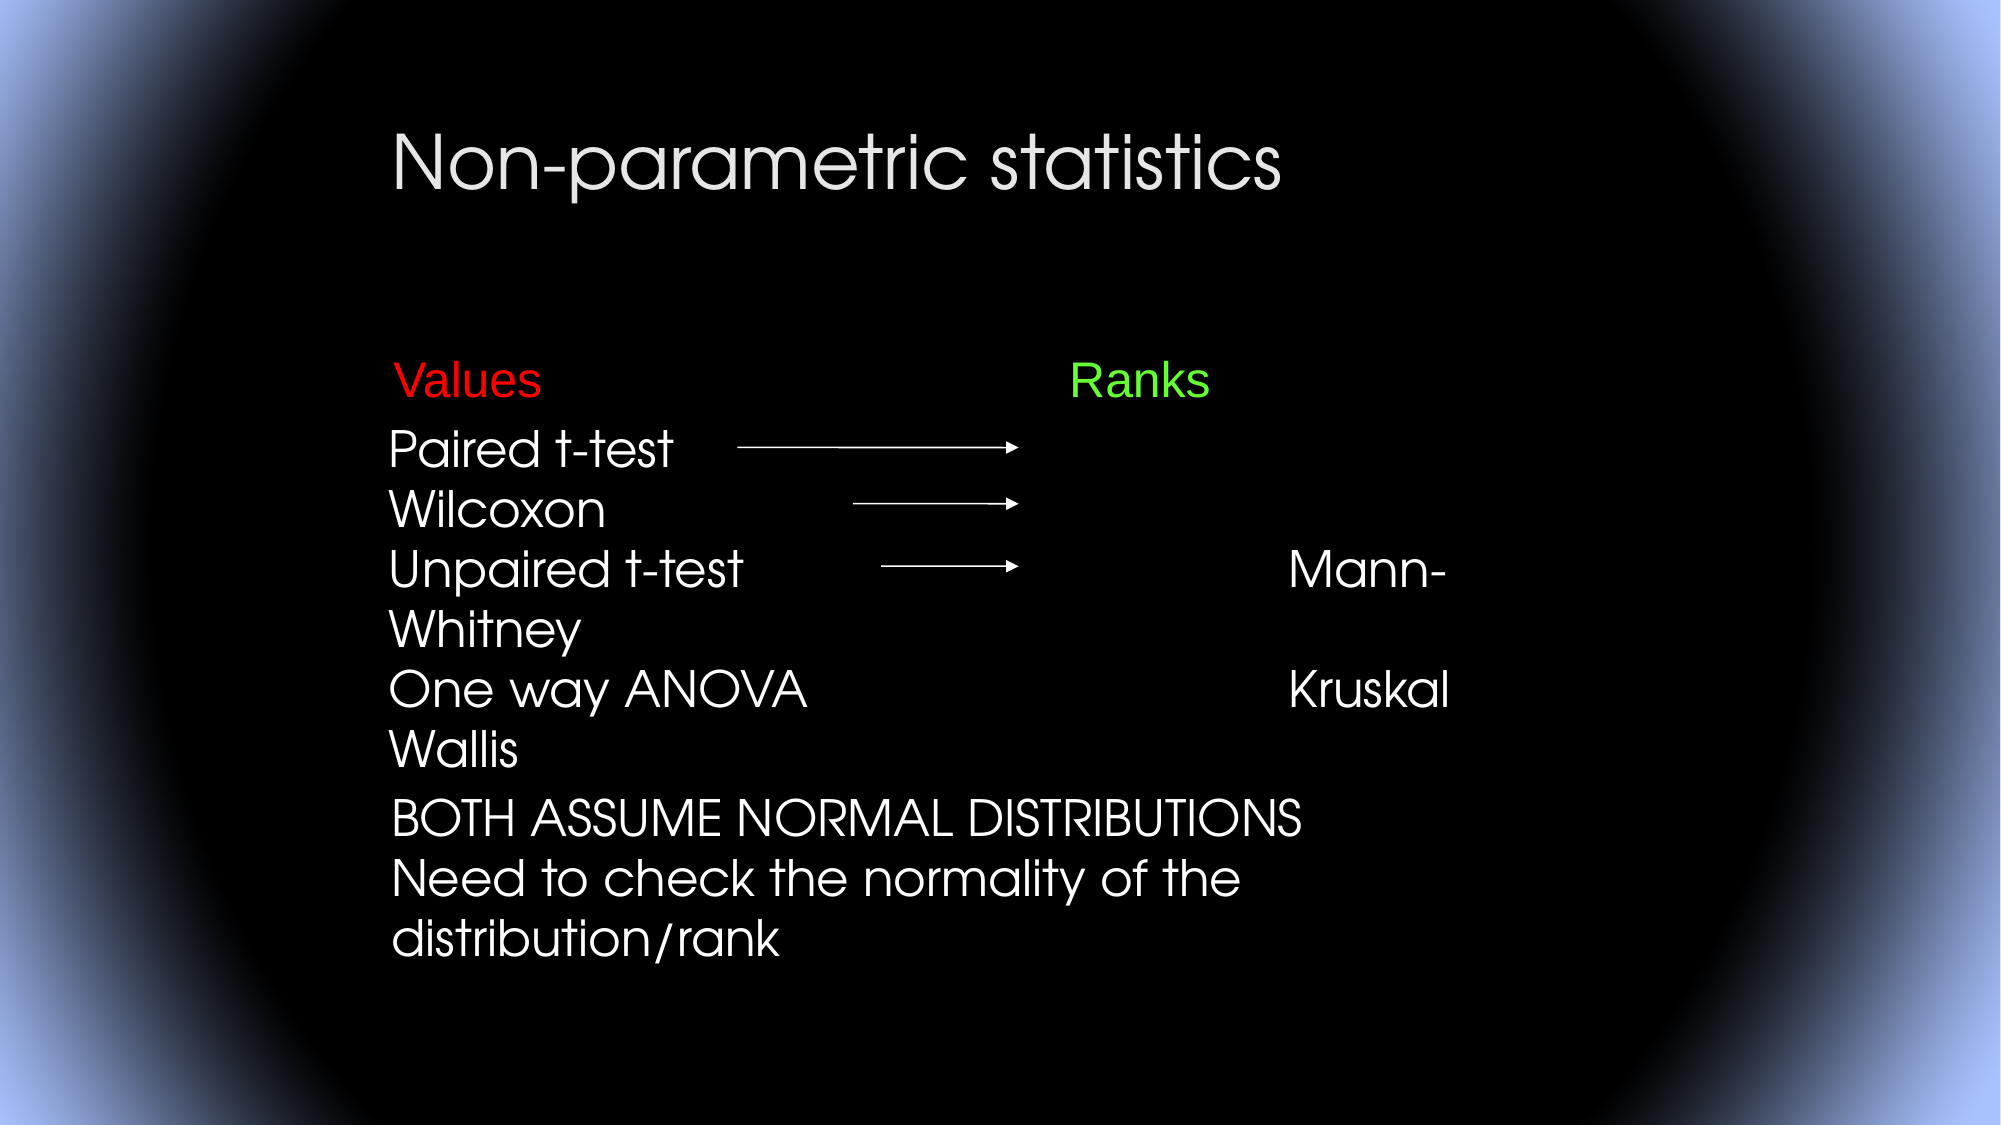

# Non-parametric statistics
Values
Ranks
Paired t-test  					Wilcoxon
Unpaired t-test  				Mann-Whitney
One way ANOVA 				Kruskal Wallis

BOTH ASSUME NORMAL DISTRIBUTIONS
Need to check the normality of the distribution/rank